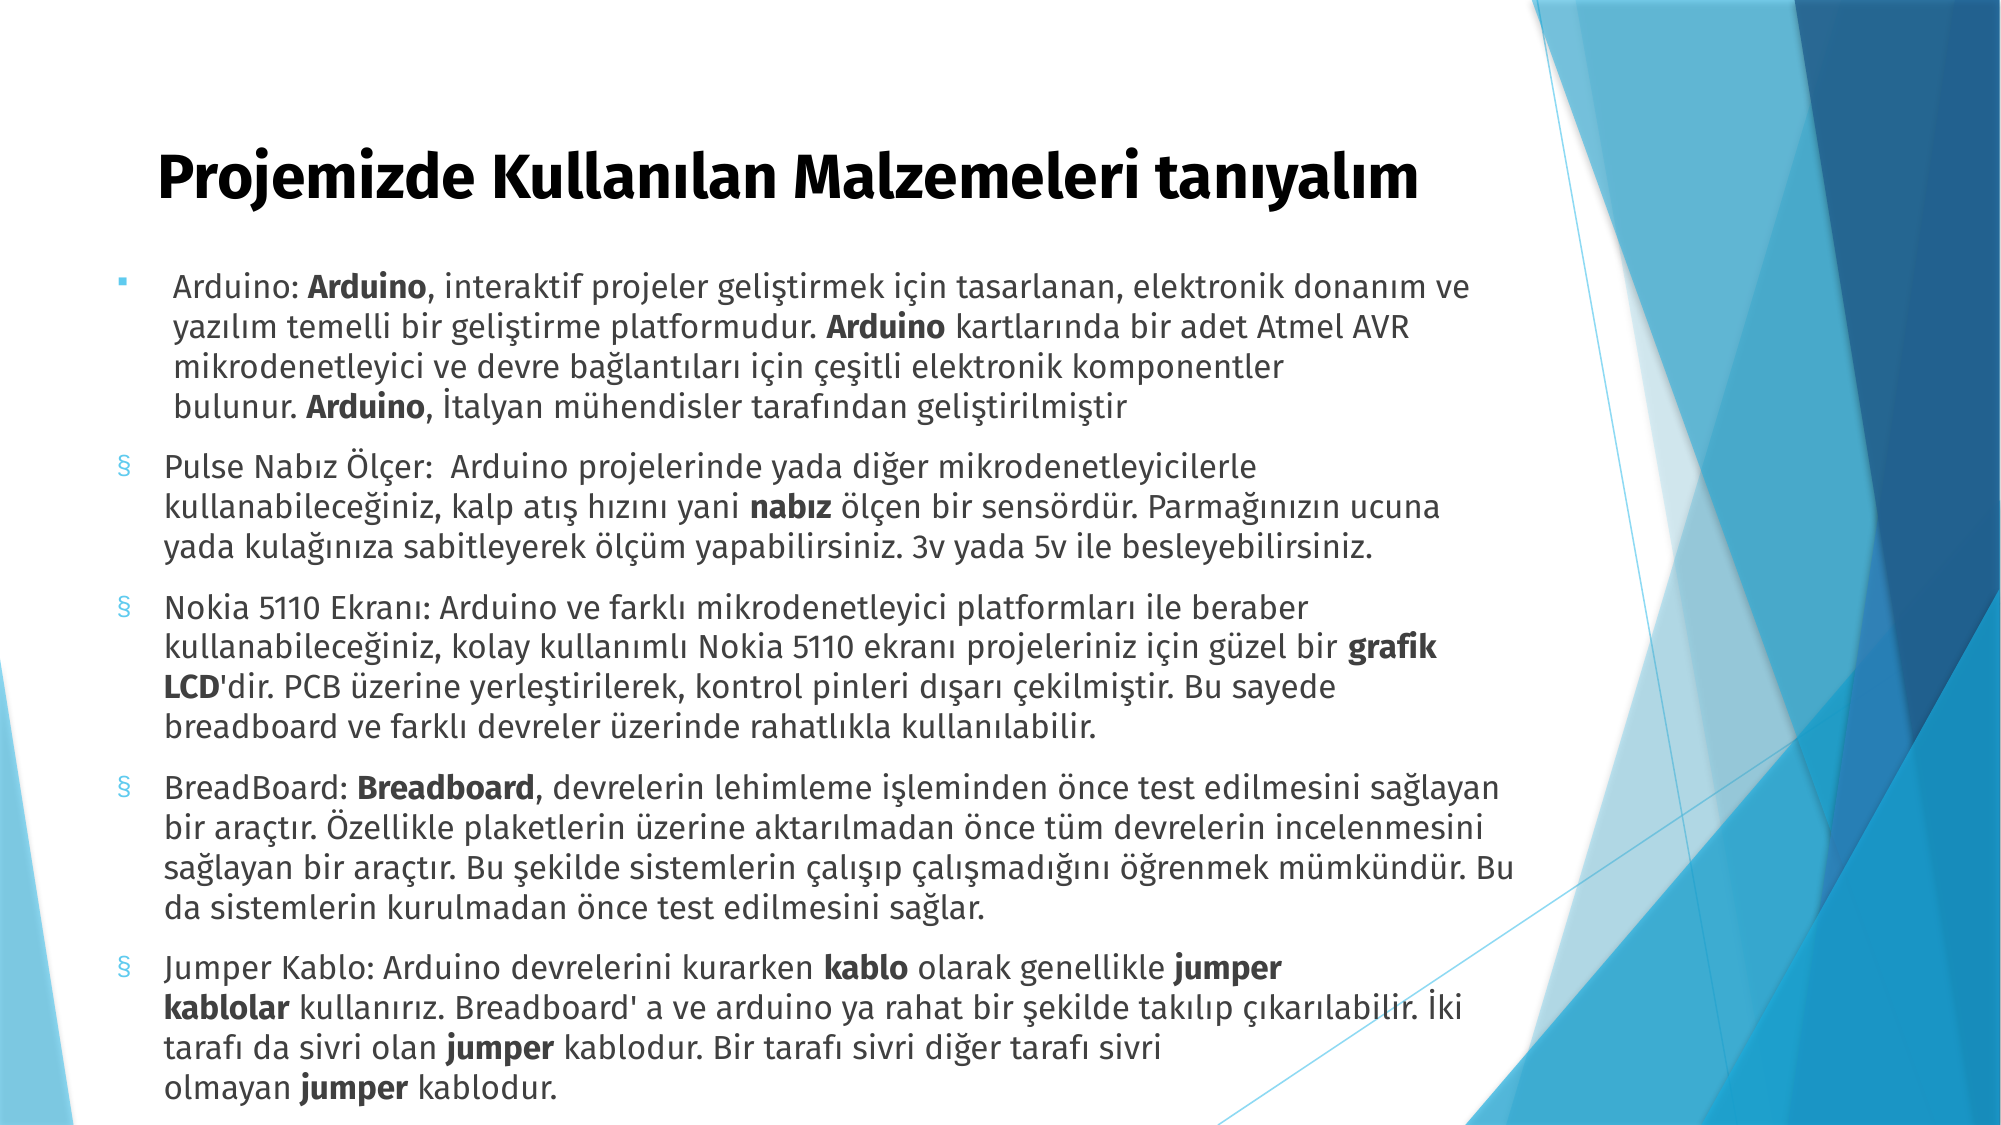

Projemizde Kullanılan Malzemeleri tanıyalım
#
Arduino: Arduino, interaktif projeler geliştirmek için tasarlanan, elektronik donanım ve yazılım temelli bir geliştirme platformudur. Arduino kartlarında bir adet Atmel AVR mikrodenetleyici ve devre bağlantıları için çeşitli elektronik komponentler bulunur. Arduino, İtalyan mühendisler tarafından geliştirilmiştir
Pulse Nabız Ölçer:  Arduino projelerinde yada diğer mikrodenetleyicilerle kullanabileceğiniz, kalp atış hızını yani nabız ölçen bir sensördür. Parmağınızın ucuna yada kulağınıza sabitleyerek ölçüm yapabilirsiniz. 3v yada 5v ile besleyebilirsiniz.
Nokia 5110 Ekranı: Arduino ve farklı mikrodenetleyici platformları ile beraber kullanabileceğiniz, kolay kullanımlı Nokia 5110 ekranı projeleriniz için güzel bir grafik LCD'dir. PCB üzerine yerleştirilerek, kontrol pinleri dışarı çekilmiştir. Bu sayede breadboard ve farklı devreler üzerinde rahatlıkla kullanılabilir.
BreadBoard: Breadboard, devrelerin lehimleme işleminden önce test edilmesini sağlayan bir araçtır. Özellikle plaketlerin üzerine aktarılmadan önce tüm devrelerin incelenmesini sağlayan bir araçtır. Bu şekilde sistemlerin çalışıp çalışmadığını öğrenmek mümkündür. Bu da sistemlerin kurulmadan önce test edilmesini sağlar.
Jumper Kablo: Arduino devrelerini kurarken kablo olarak genellikle jumper kablolar kullanırız. Breadboard' a ve arduino ya rahat bir şekilde takılıp çıkarılabilir. İki tarafı da sivri olan jumper kablodur. Bir tarafı sivri diğer tarafı sivri olmayan jumper kablodur.